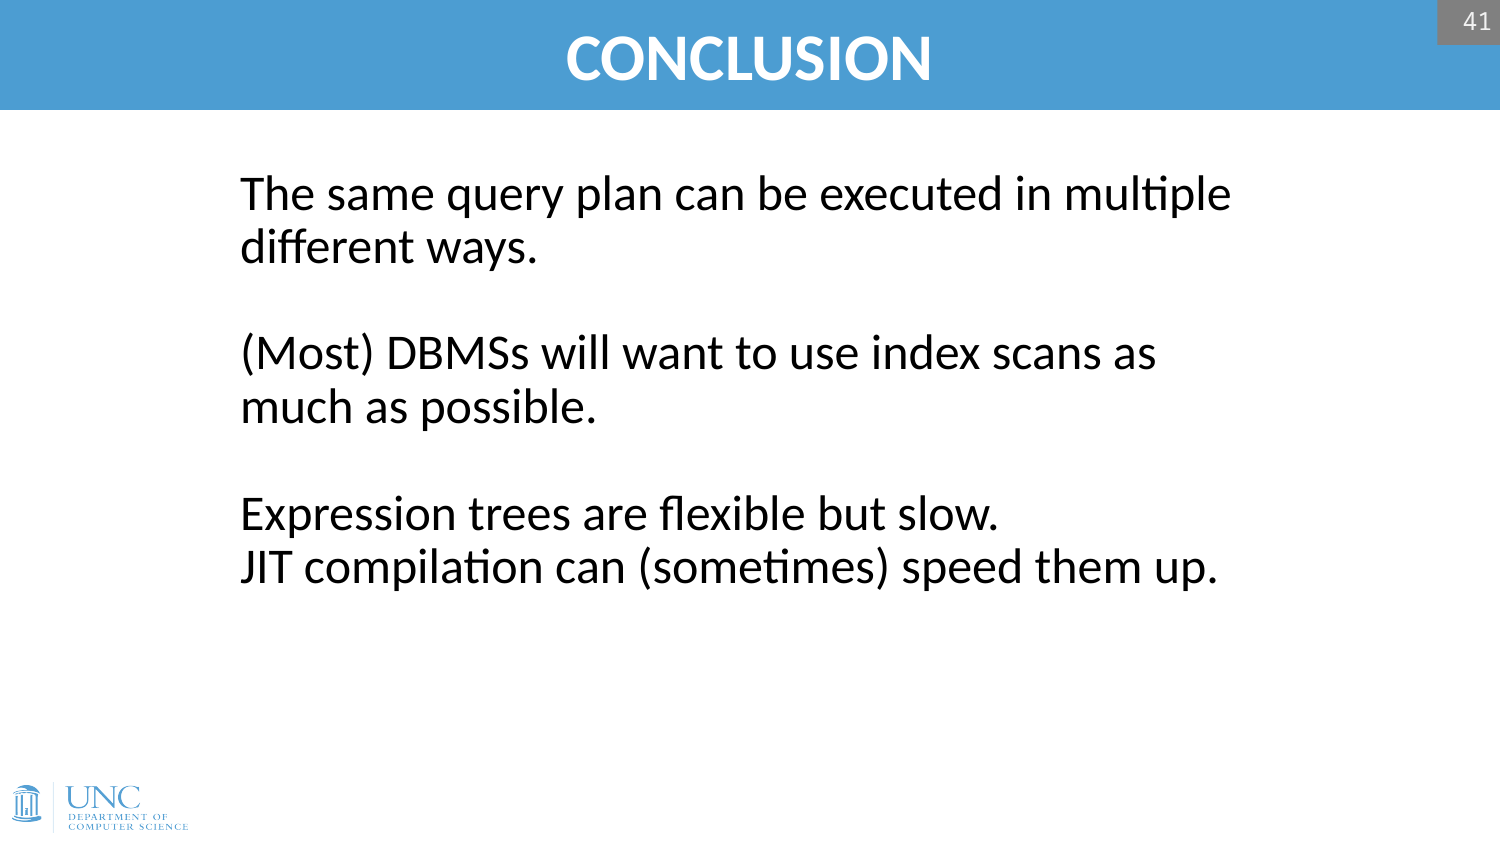

# CONCLUSION
41
The same query plan can be executed in multiple different ways.

(Most) DBMSs will want to use index scans as much as possible.

Expression trees are flexible but slow.
JIT compilation can (sometimes) speed them up.